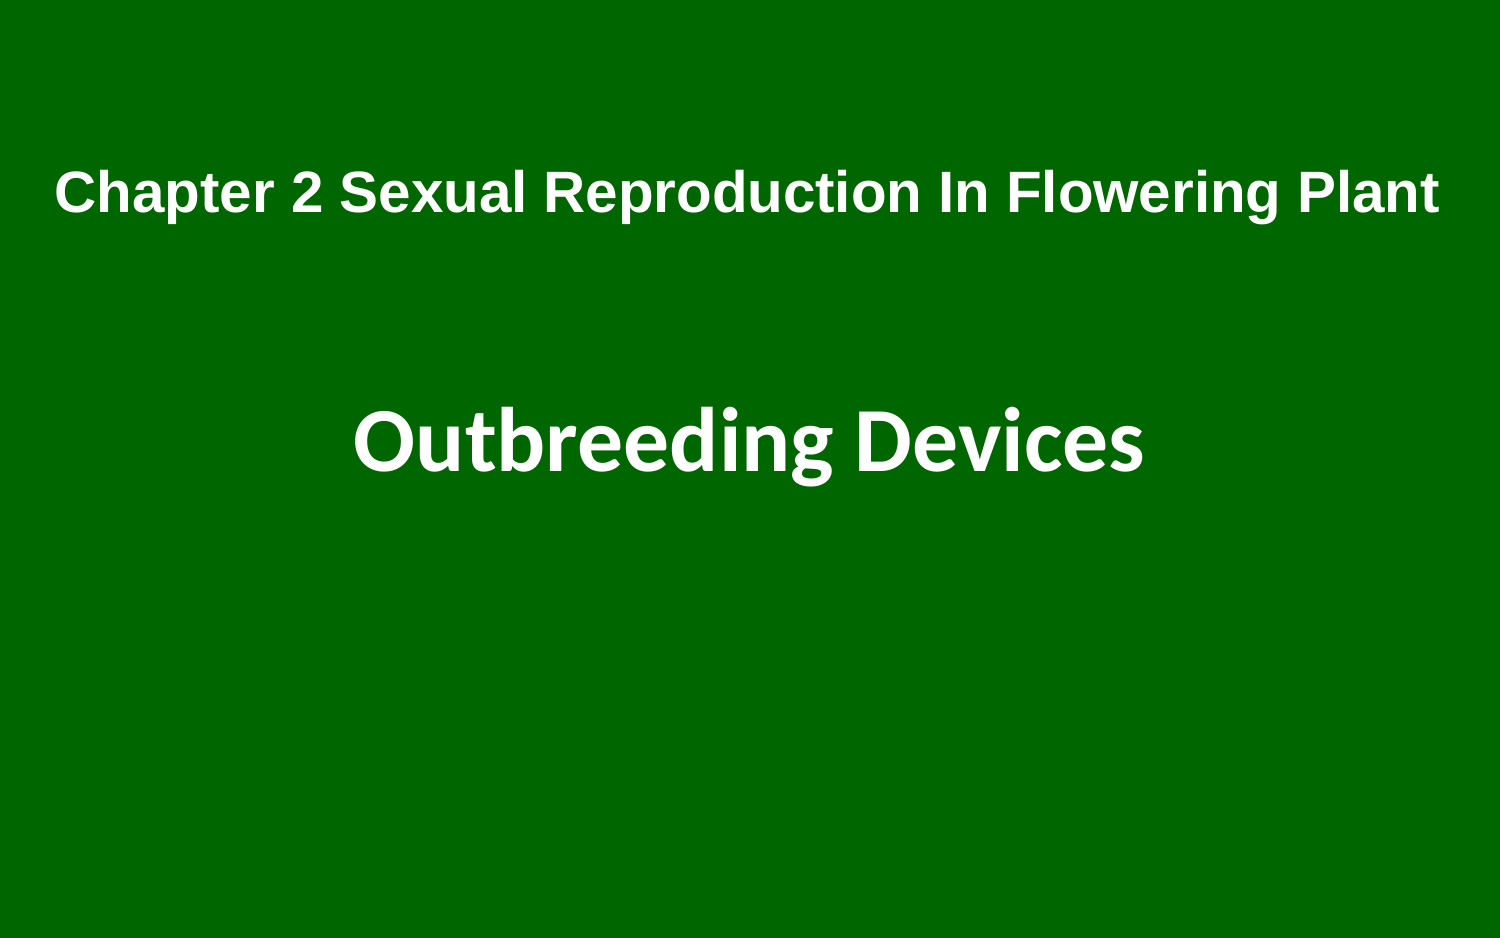

Chapter 2 Sexual Reproduction In Flowering Plant
# Outbreeding Devices